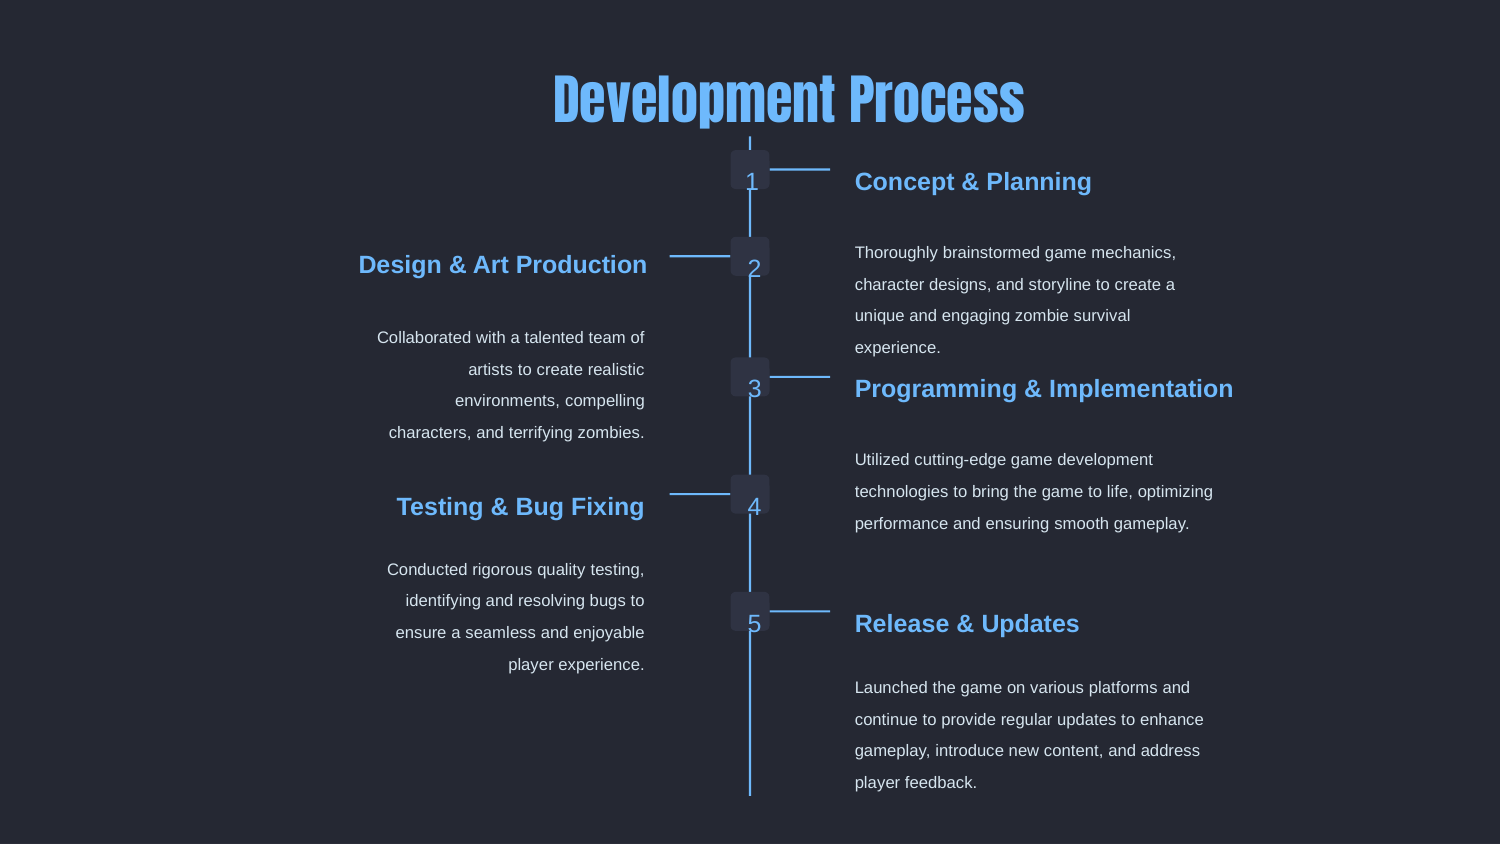

Development Process

1
Concept & Planning

Thoroughly brainstormed game mechanics, character designs, and storyline to create a unique and engaging zombie survival experience.
Design & Art Production

2

Collaborated with a talented team of artists to create realistic environments, compelling characters, and terrifying zombies.

3
Programming & Implementation

Utilized cutting-edge game development technologies to bring the game to life, optimizing performance and ensuring smooth gameplay.

4
Testing & Bug Fixing

Conducted rigorous quality testing, identifying and resolving bugs to ensure a seamless and enjoyable player experience.

5
Release & Updates

Launched the game on various platforms and continue to provide regular updates to enhance gameplay, introduce new content, and address player feedback.